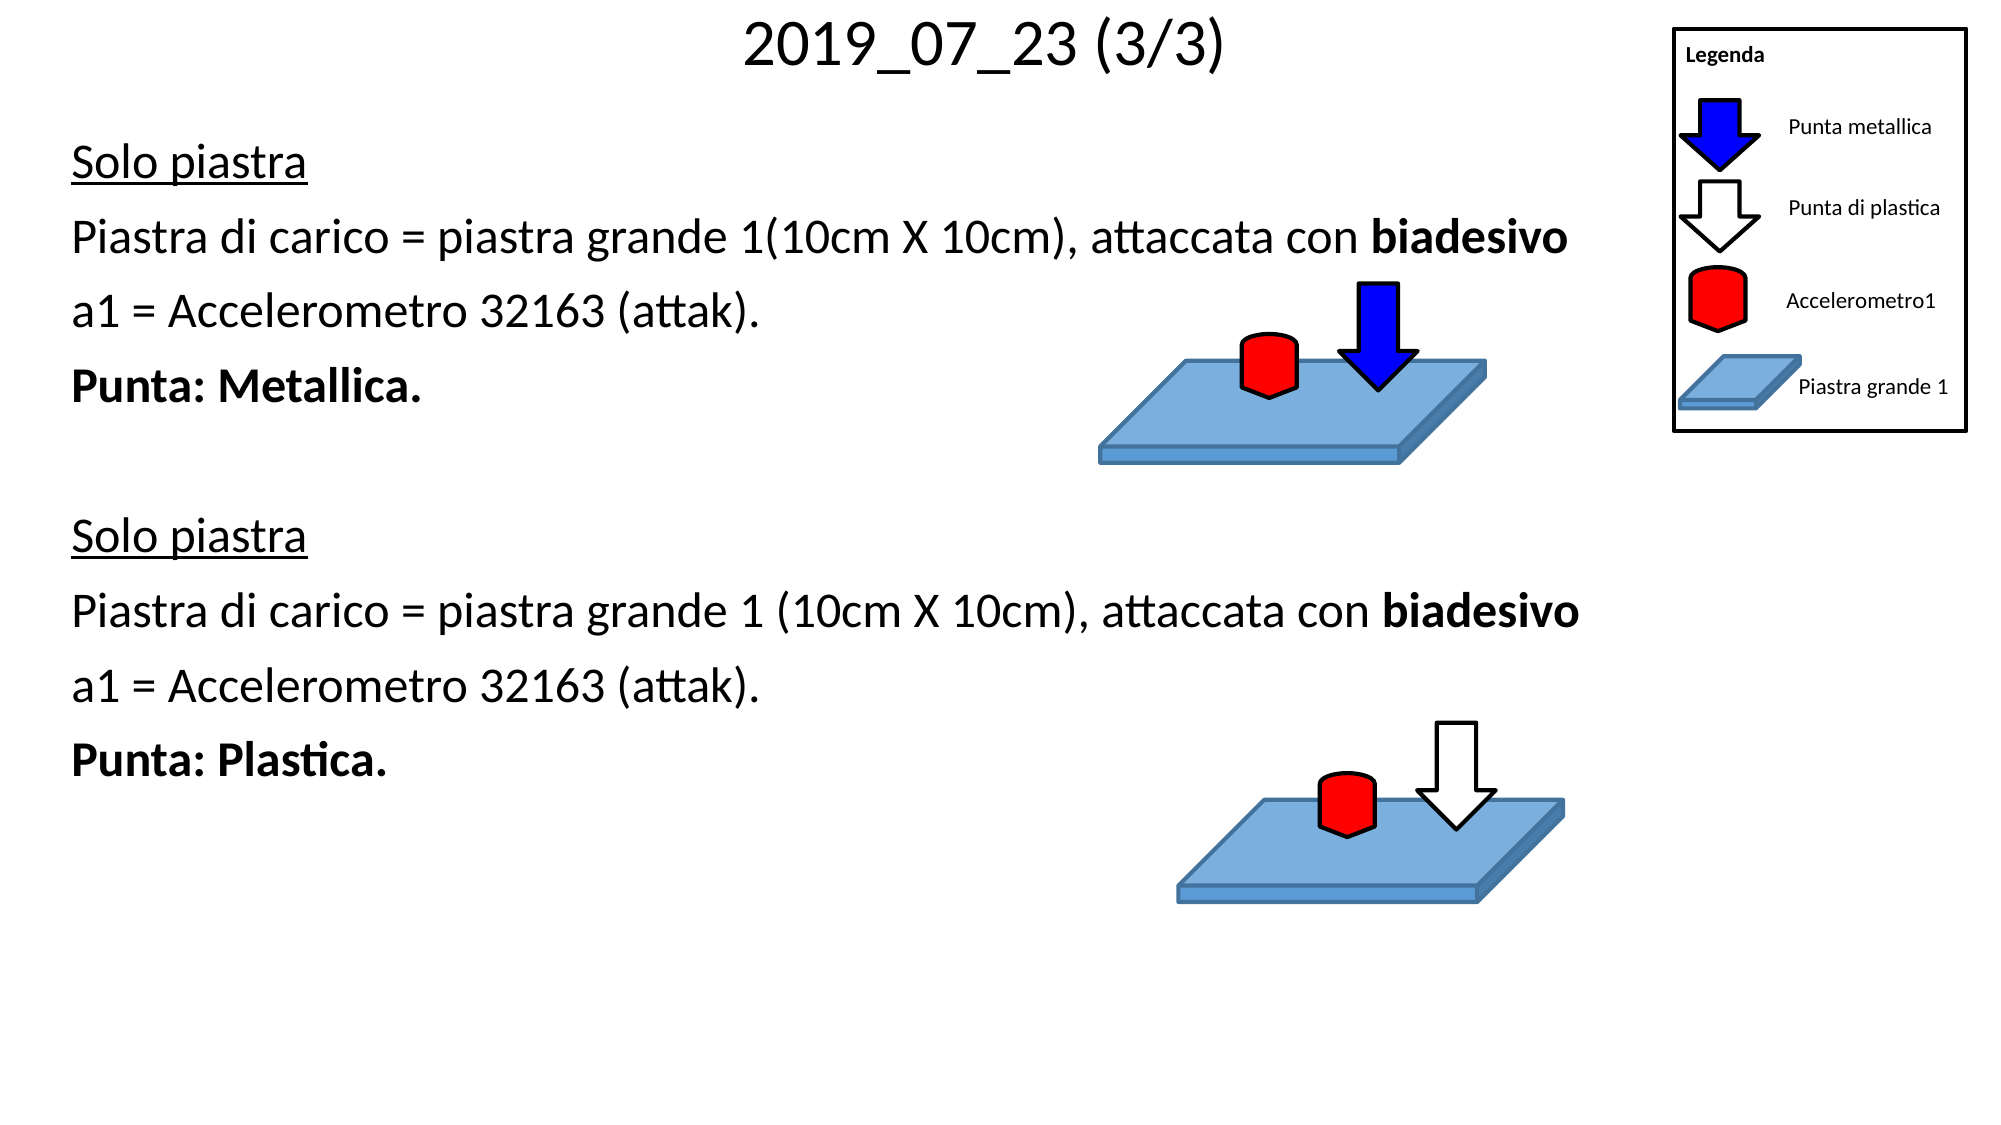

2019_07_23 (3/3)

Legenda

Punta metallica
Solo piastra
Piastra di carico = piastra grande 1(10cm X 10cm), attaccata con biadesivo
a1 = Accelerometro 32163 (attak).
Punta: Metallica.

Solo piastra
Piastra di carico = piastra grande 1 (10cm X 10cm), attaccata con biadesivo
a1 = Accelerometro 32163 (attak).
Punta: Plastica.

Punta di plastica

Accelerometro1

Piastra grande 1